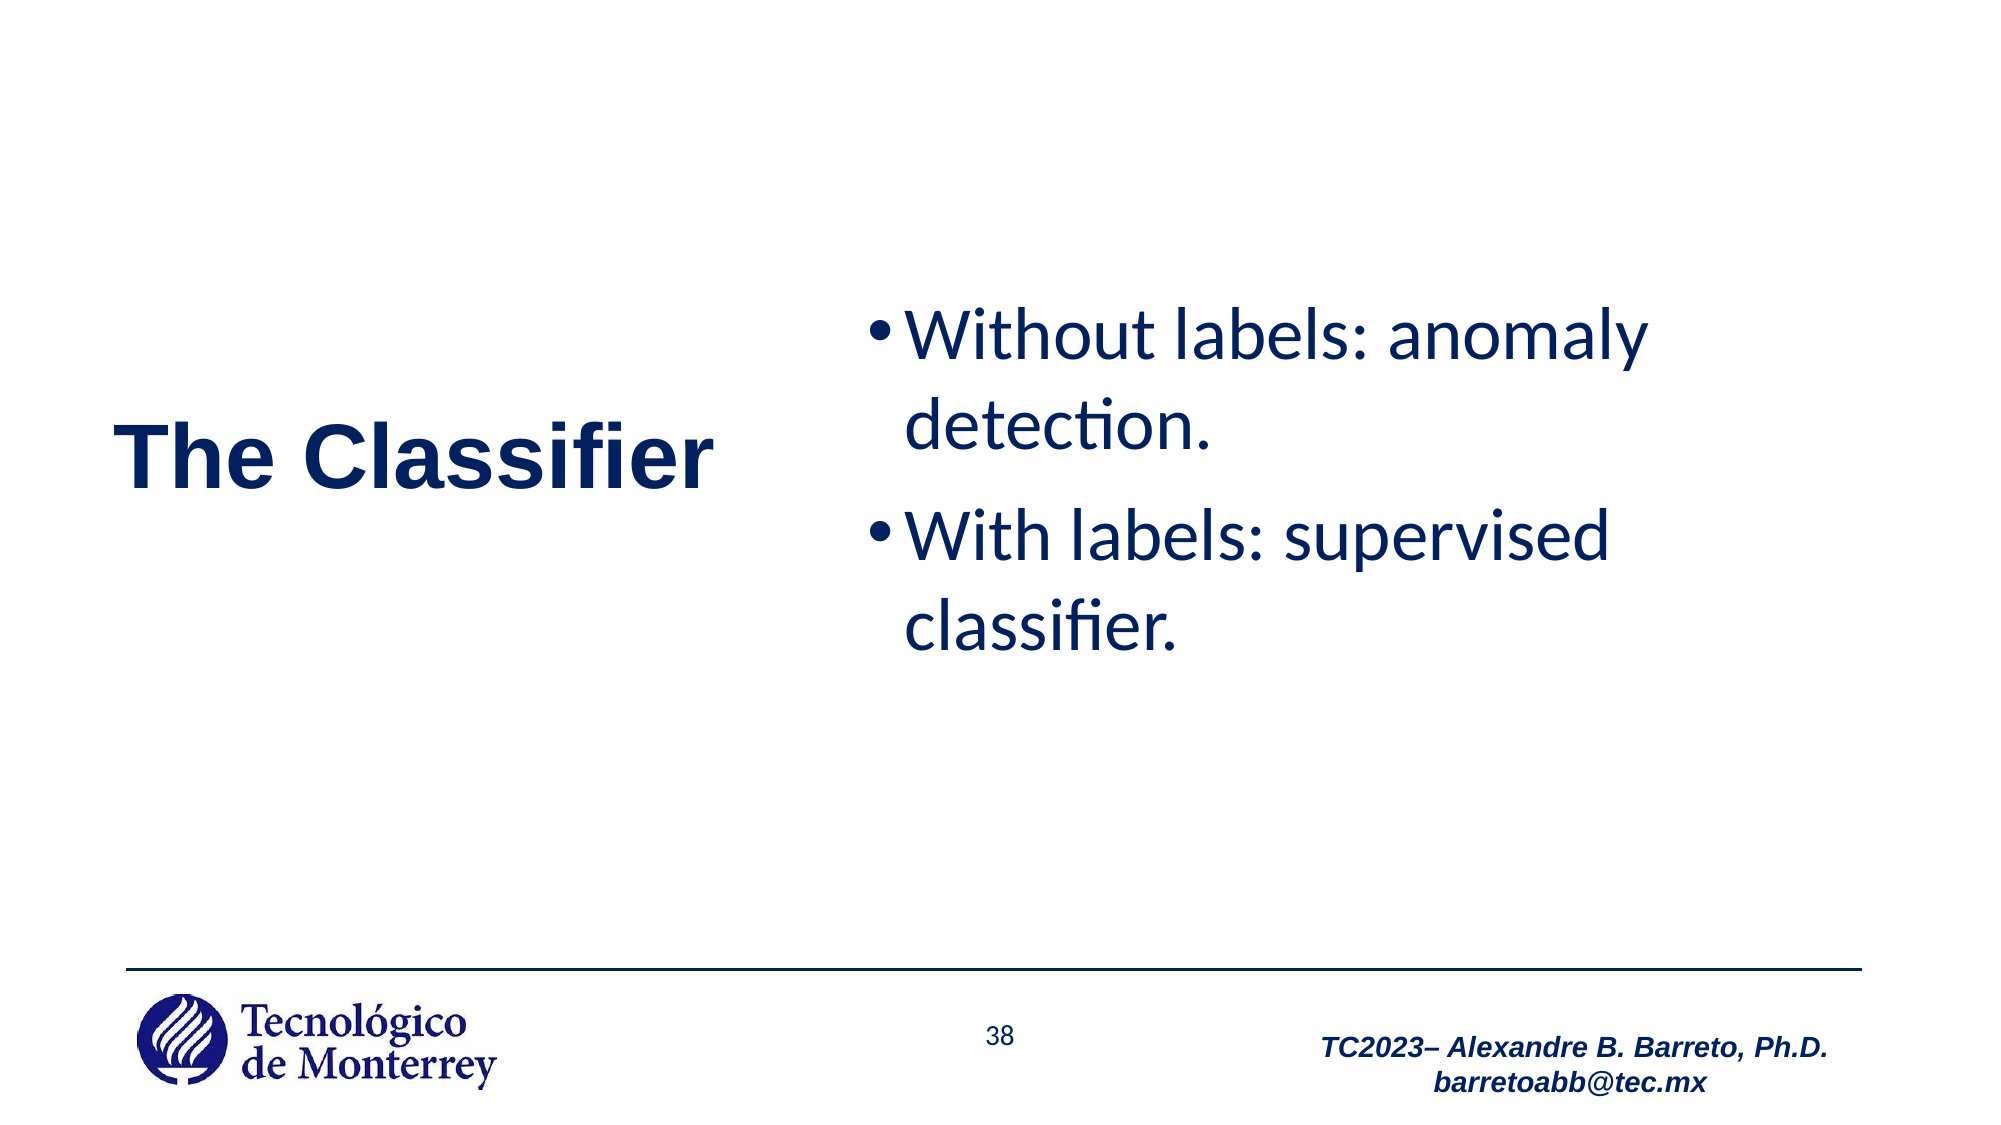

Without labels: anomaly detection.
With labels: supervised classifier.
# The Classifier